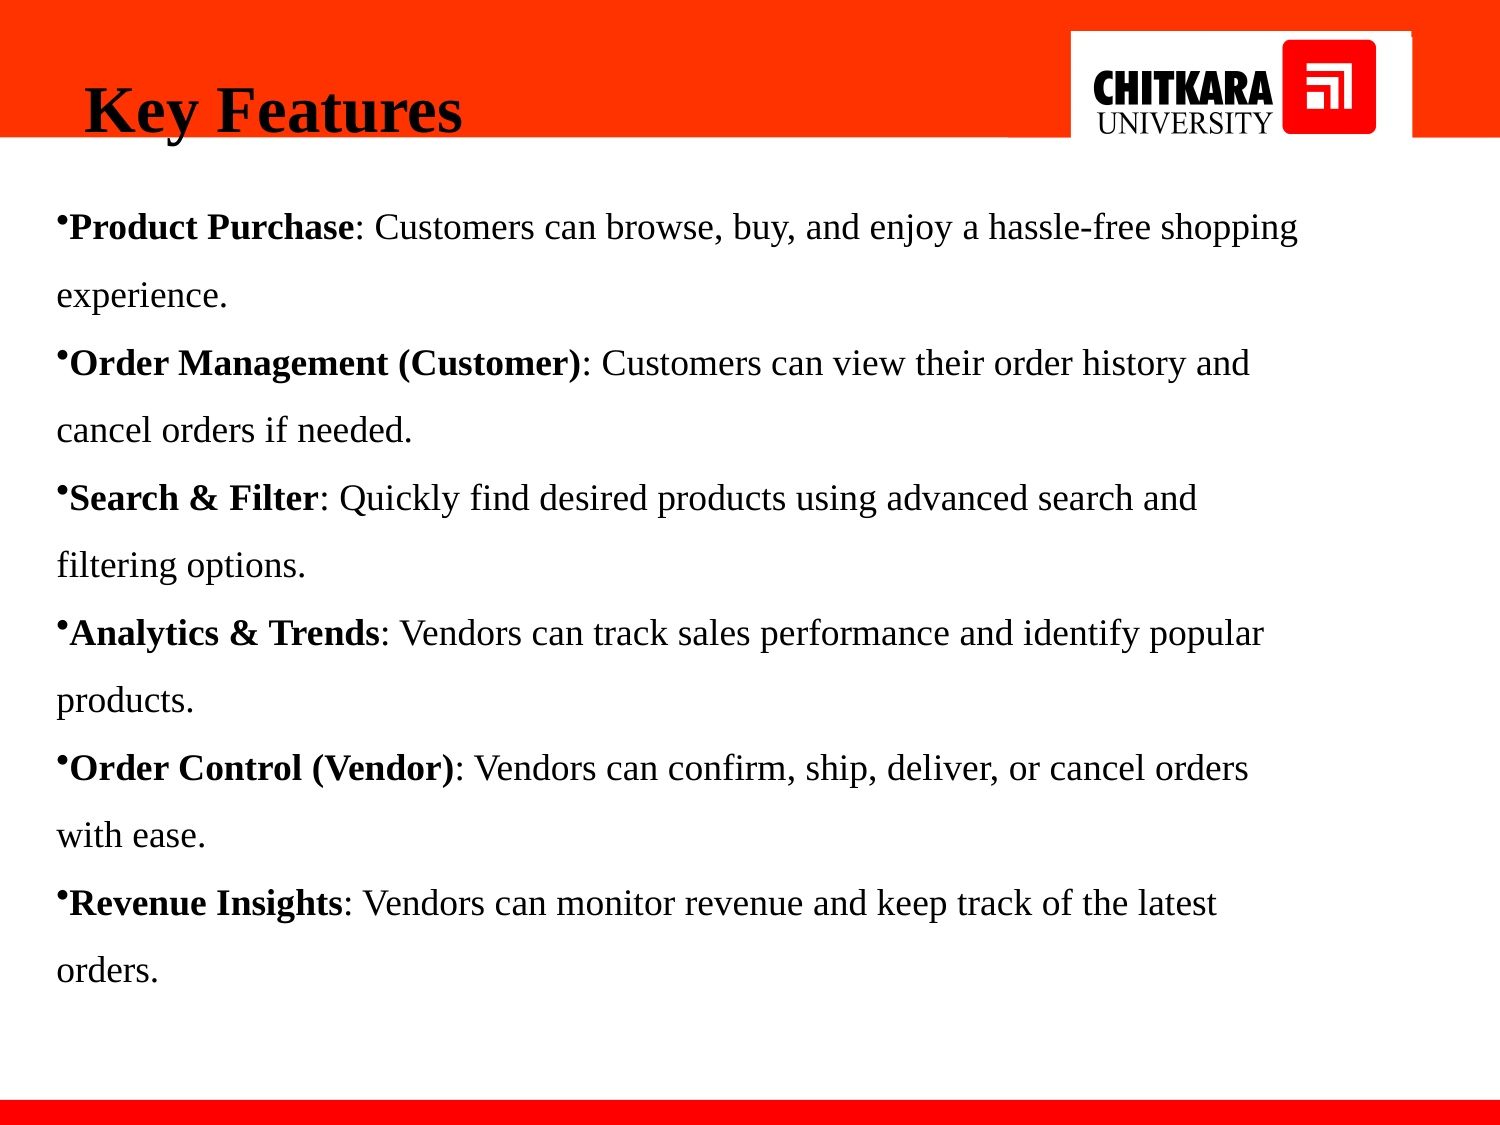

Key Features
Product Purchase: Customers can browse, buy, and enjoy a hassle-free shopping experience.
Order Management (Customer): Customers can view their order history and cancel orders if needed.
Search & Filter: Quickly find desired products using advanced search and filtering options.
Analytics & Trends: Vendors can track sales performance and identify popular products.
Order Control (Vendor): Vendors can confirm, ship, deliver, or cancel orders with ease.
Revenue Insights: Vendors can monitor revenue and keep track of the latest orders.